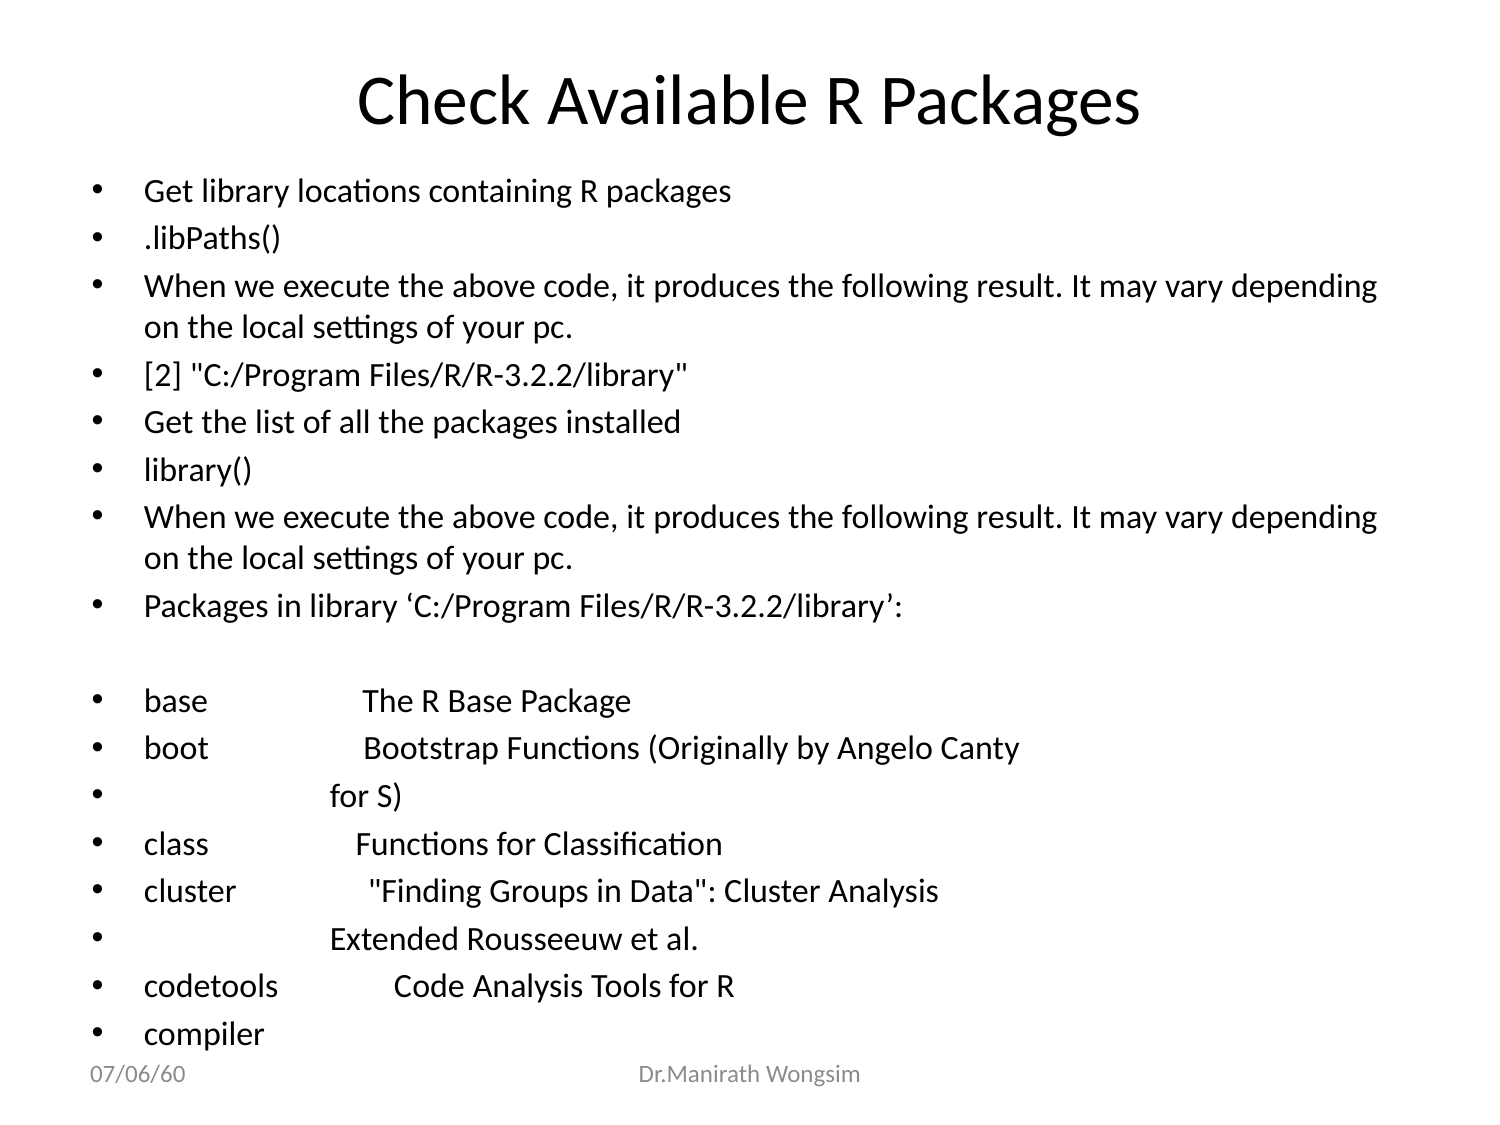

# Check Available R Packages
Get library locations containing R packages
.libPaths()
When we execute the above code, it produces the following result. It may vary depending on the local settings of your pc.
[2] "C:/Program Files/R/R-3.2.2/library"
Get the list of all the packages installed
library()
When we execute the above code, it produces the following result. It may vary depending on the local settings of your pc.
Packages in library ‘C:/Program Files/R/R-3.2.2/library’:

base                    The R Base Package
boot                    Bootstrap Functions (Originally by Angelo Canty
                        for S)
class                   Functions for Classification
cluster                 "Finding Groups in Data": Cluster Analysis
                        Extended Rousseeuw et al.
codetools               Code Analysis Tools for R
compiler
07/06/60
Dr.Manirath Wongsim